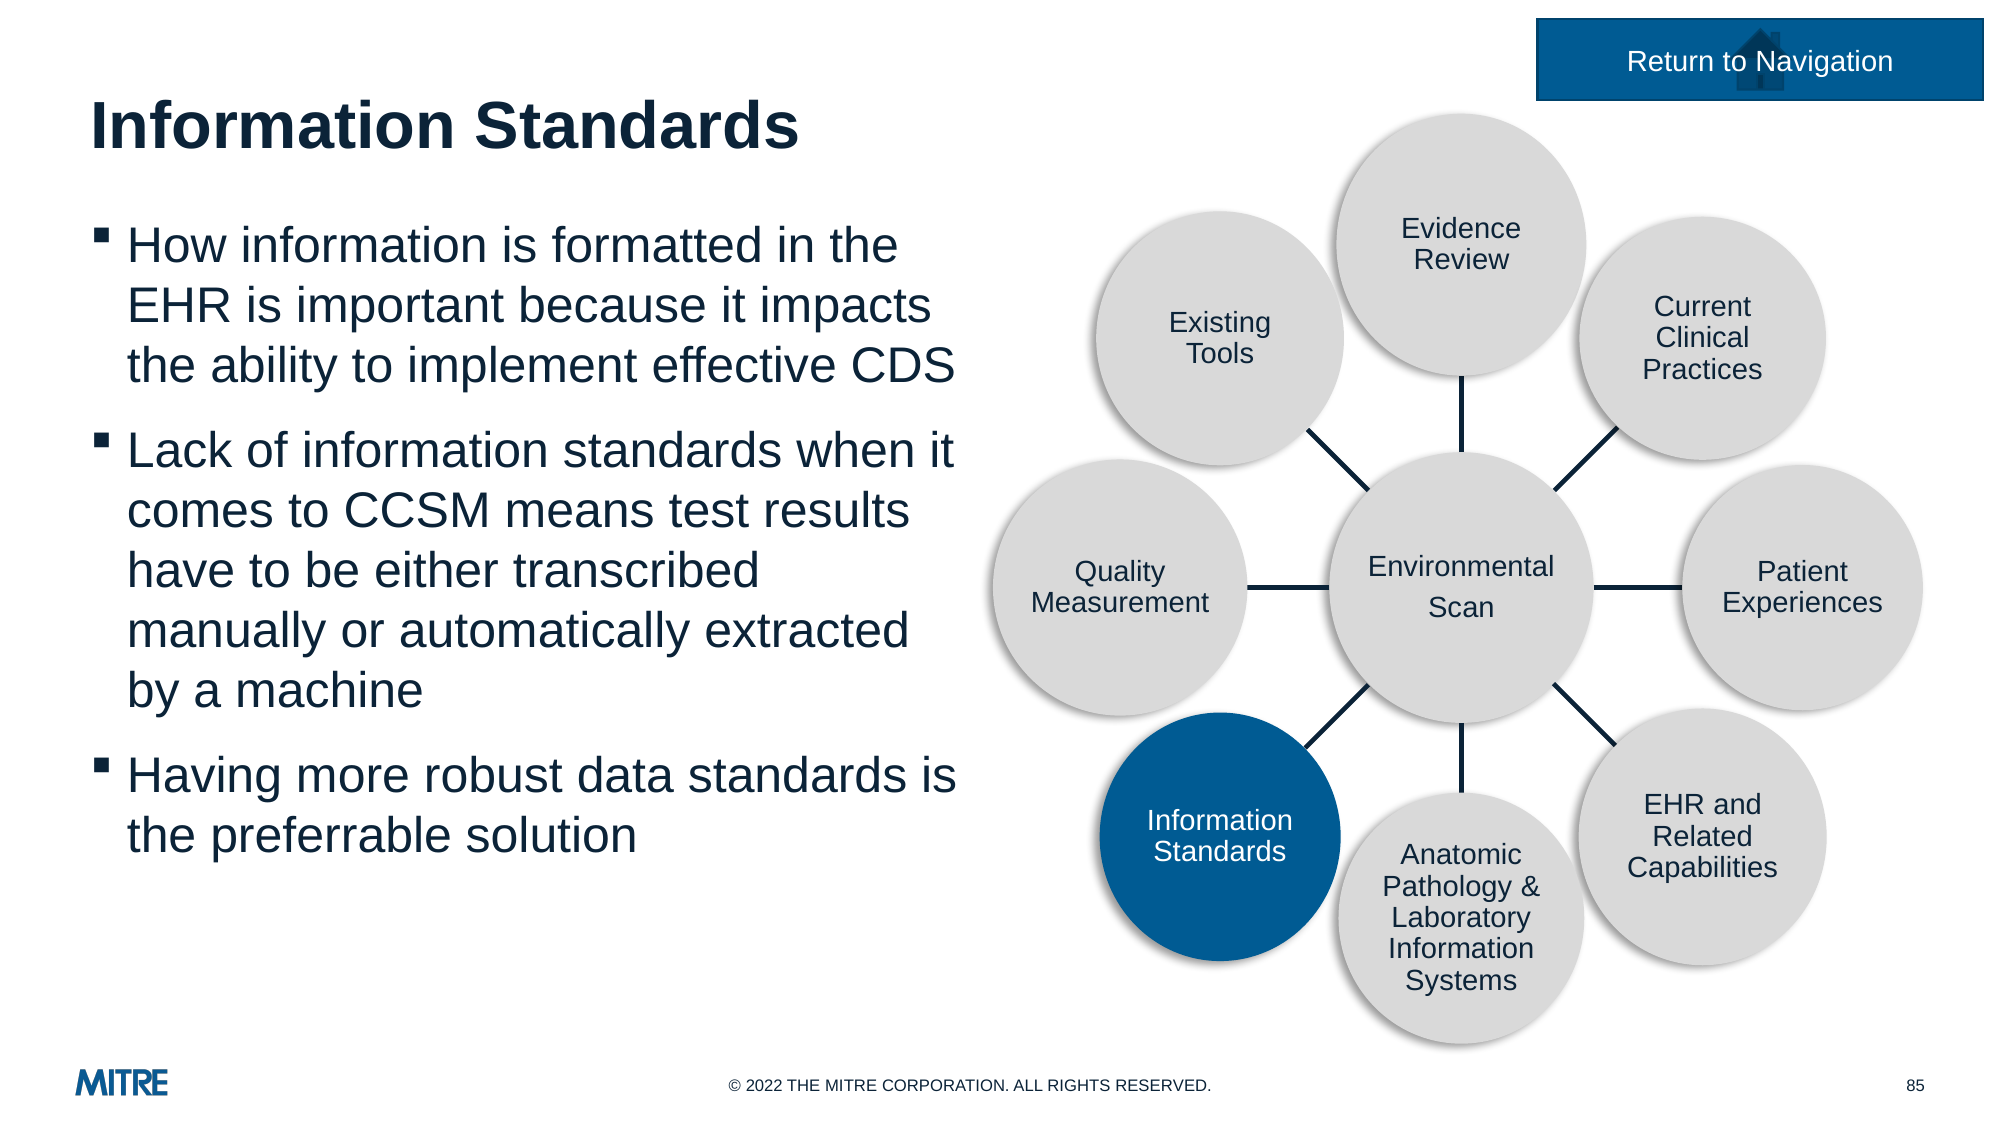

Return to Navigation
# Information Standards
Evidence Review
Existing Tools
Current Clinical Practices

Environmental
Scan

Quality Measurement
Patient Experiences

EHR and Related Capabilities
Information Standards

Anatomic Pathology & Laboratory Information Systems
How information is formatted in the EHR is important because it impacts the ability to implement effective CDS
Lack of information standards when it comes to CCSM means test results have to be either transcribed manually or automatically extracted by a machine
Having more robust data standards is the preferrable solution
85